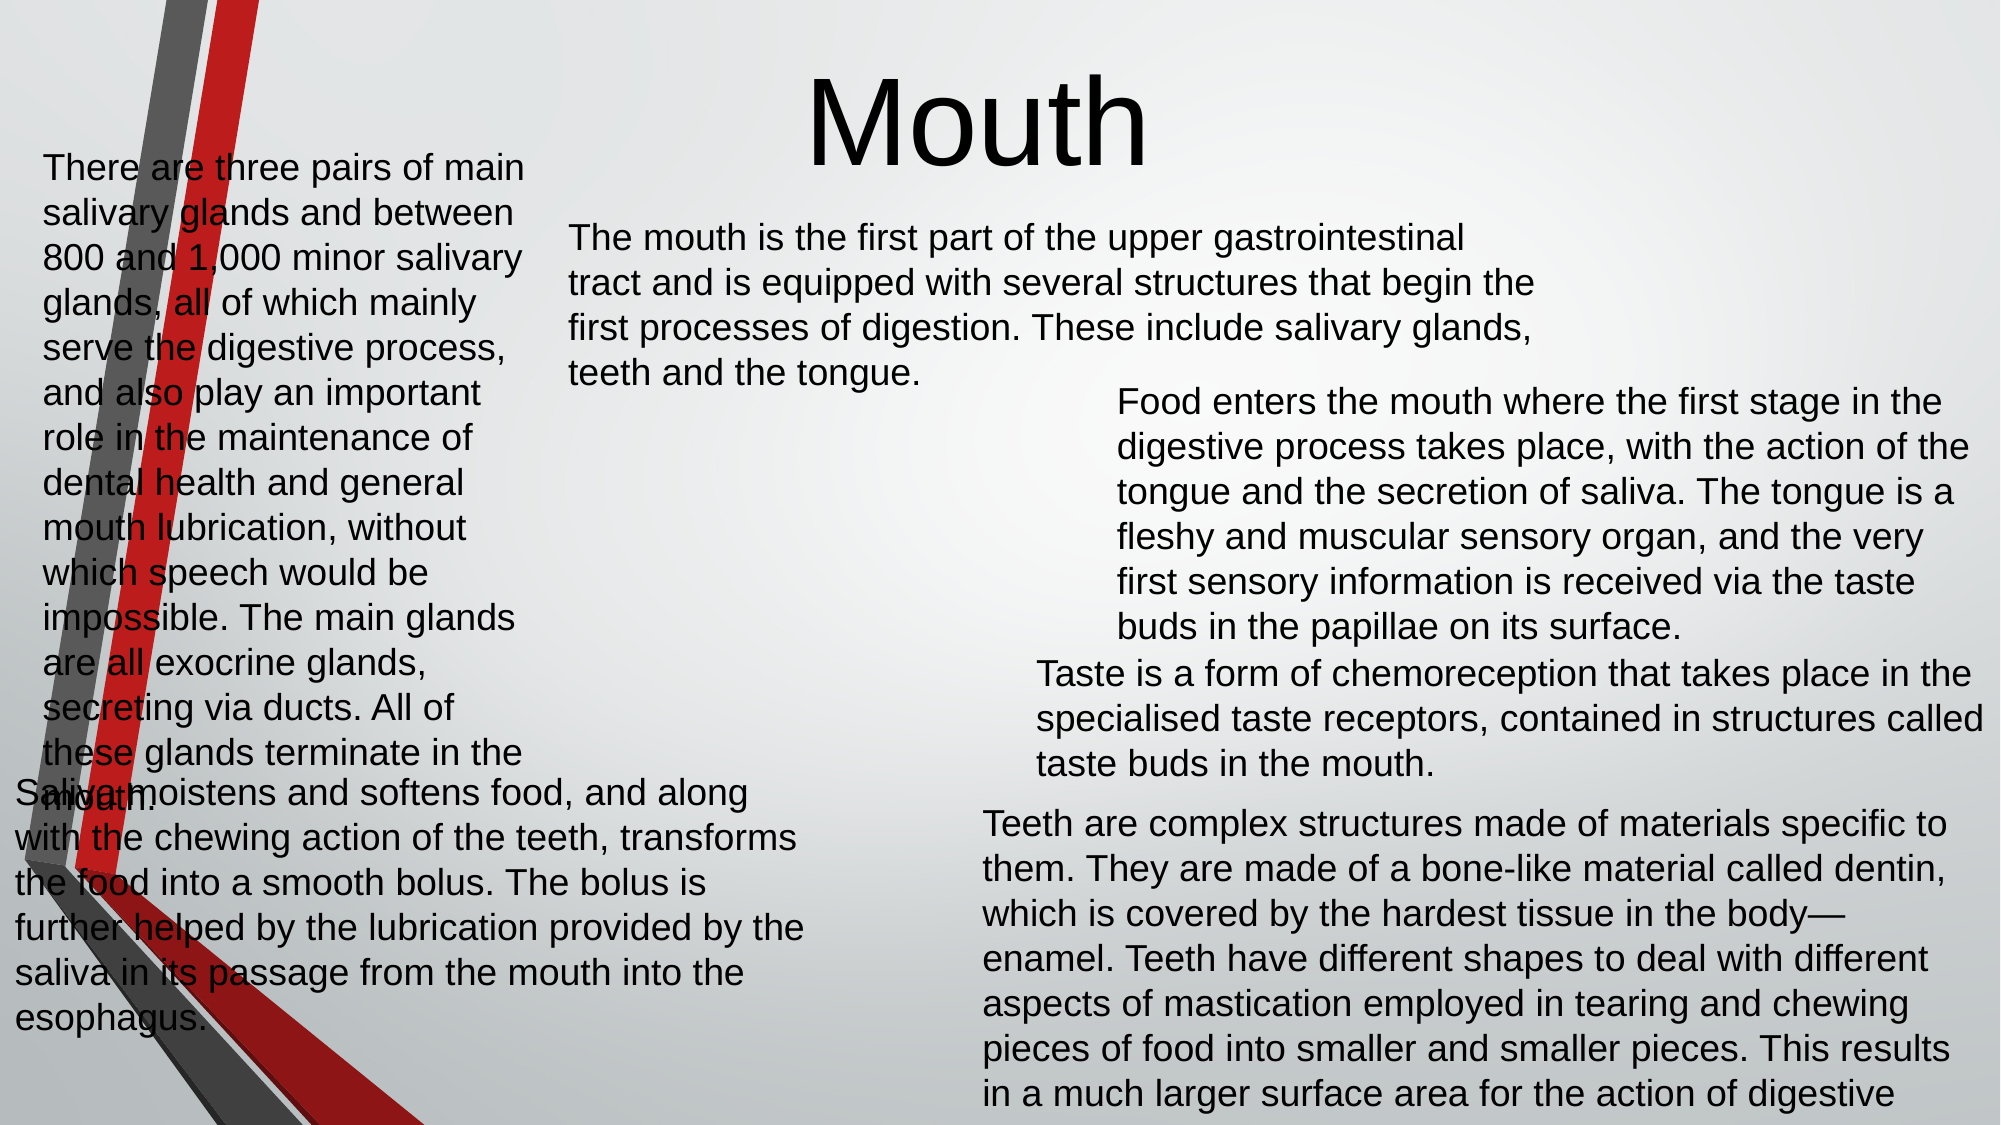

Mouth
There are three pairs of main salivary glands and between 800 and 1,000 minor salivary glands, all of which mainly serve the digestive process, and also play an important role in the maintenance of dental health and general mouth lubrication, without which speech would be impossible. The main glands are all exocrine glands, secreting via ducts. All of these glands terminate in the mouth.
The mouth is the first part of the upper gastrointestinal tract and is equipped with several structures that begin the first processes of digestion. These include salivary glands, teeth and the tongue.
Food enters the mouth where the first stage in the digestive process takes place, with the action of the tongue and the secretion of saliva. The tongue is a fleshy and muscular sensory organ, and the very first sensory information is received via the taste buds in the papillae on its surface.
Taste is a form of chemoreception that takes place in the specialised taste receptors, contained in structures called taste buds in the mouth.
Saliva moistens and softens food, and along with the chewing action of the teeth, transforms the food into a smooth bolus. The bolus is further helped by the lubrication provided by the saliva in its passage from the mouth into the esophagus.
Teeth are complex structures made of materials specific to them. They are made of a bone-like material called dentin, which is covered by the hardest tissue in the body—enamel. Teeth have different shapes to deal with different aspects of mastication employed in tearing and chewing pieces of food into smaller and smaller pieces. This results in a much larger surface area for the action of digestive enzymes.